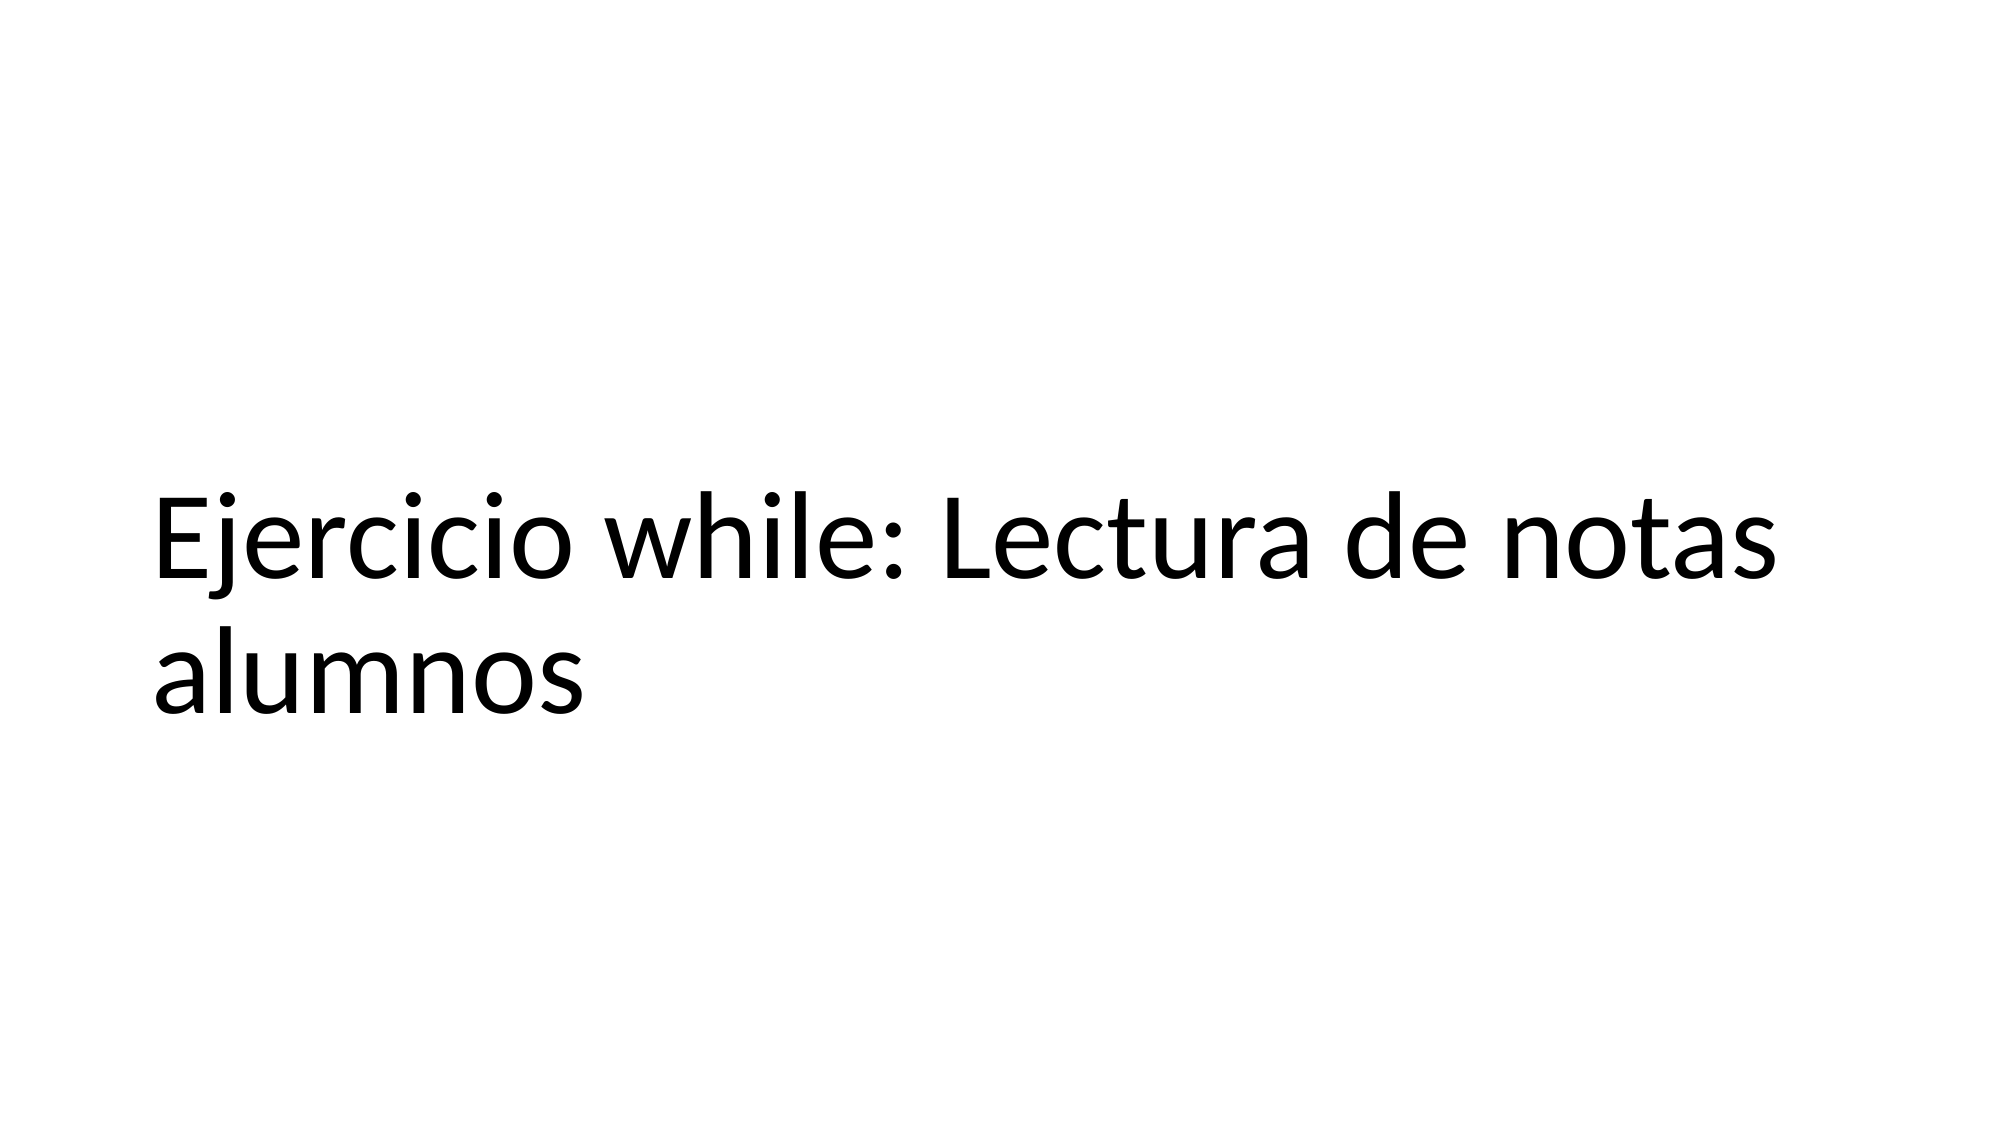

# Ejercicio while: Lectura de notas alumnos